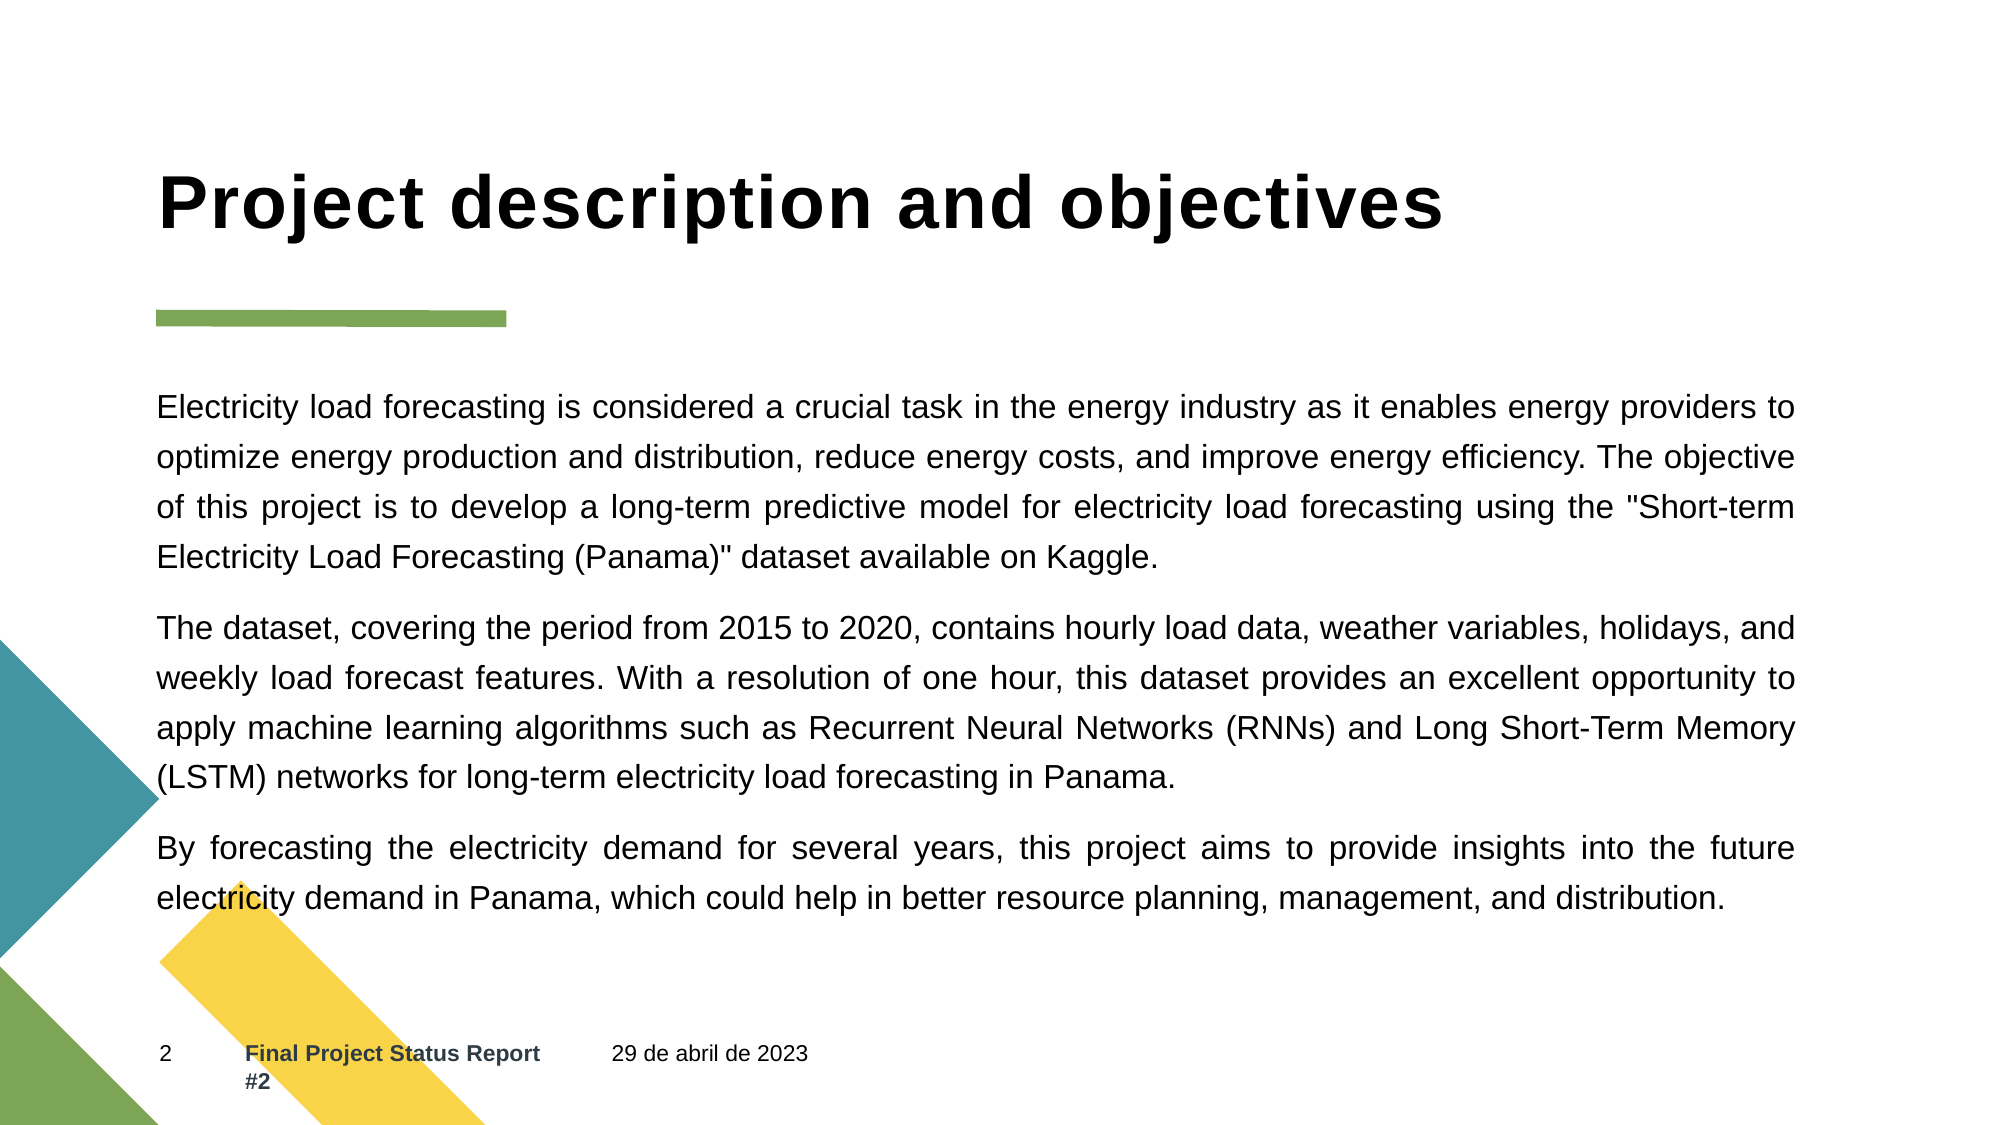

# Project description and objectives
Electricity load forecasting is considered a crucial task in the energy industry as it enables energy providers to optimize energy production and distribution, reduce energy costs, and improve energy efficiency. The objective of this project is to develop a long-term predictive model for electricity load forecasting using the "Short-term Electricity Load Forecasting (Panama)" dataset available on Kaggle.
The dataset, covering the period from 2015 to 2020, contains hourly load data, weather variables, holidays, and weekly load forecast features. With a resolution of one hour, this dataset provides an excellent opportunity to apply machine learning algorithms such as Recurrent Neural Networks (RNNs) and Long Short-Term Memory (LSTM) networks for long-term electricity load forecasting in Panama.
By forecasting the electricity demand for several years, this project aims to provide insights into the future electricity demand in Panama, which could help in better resource planning, management, and distribution.
2
Final Project Status Report #2
29 de abril de 2023